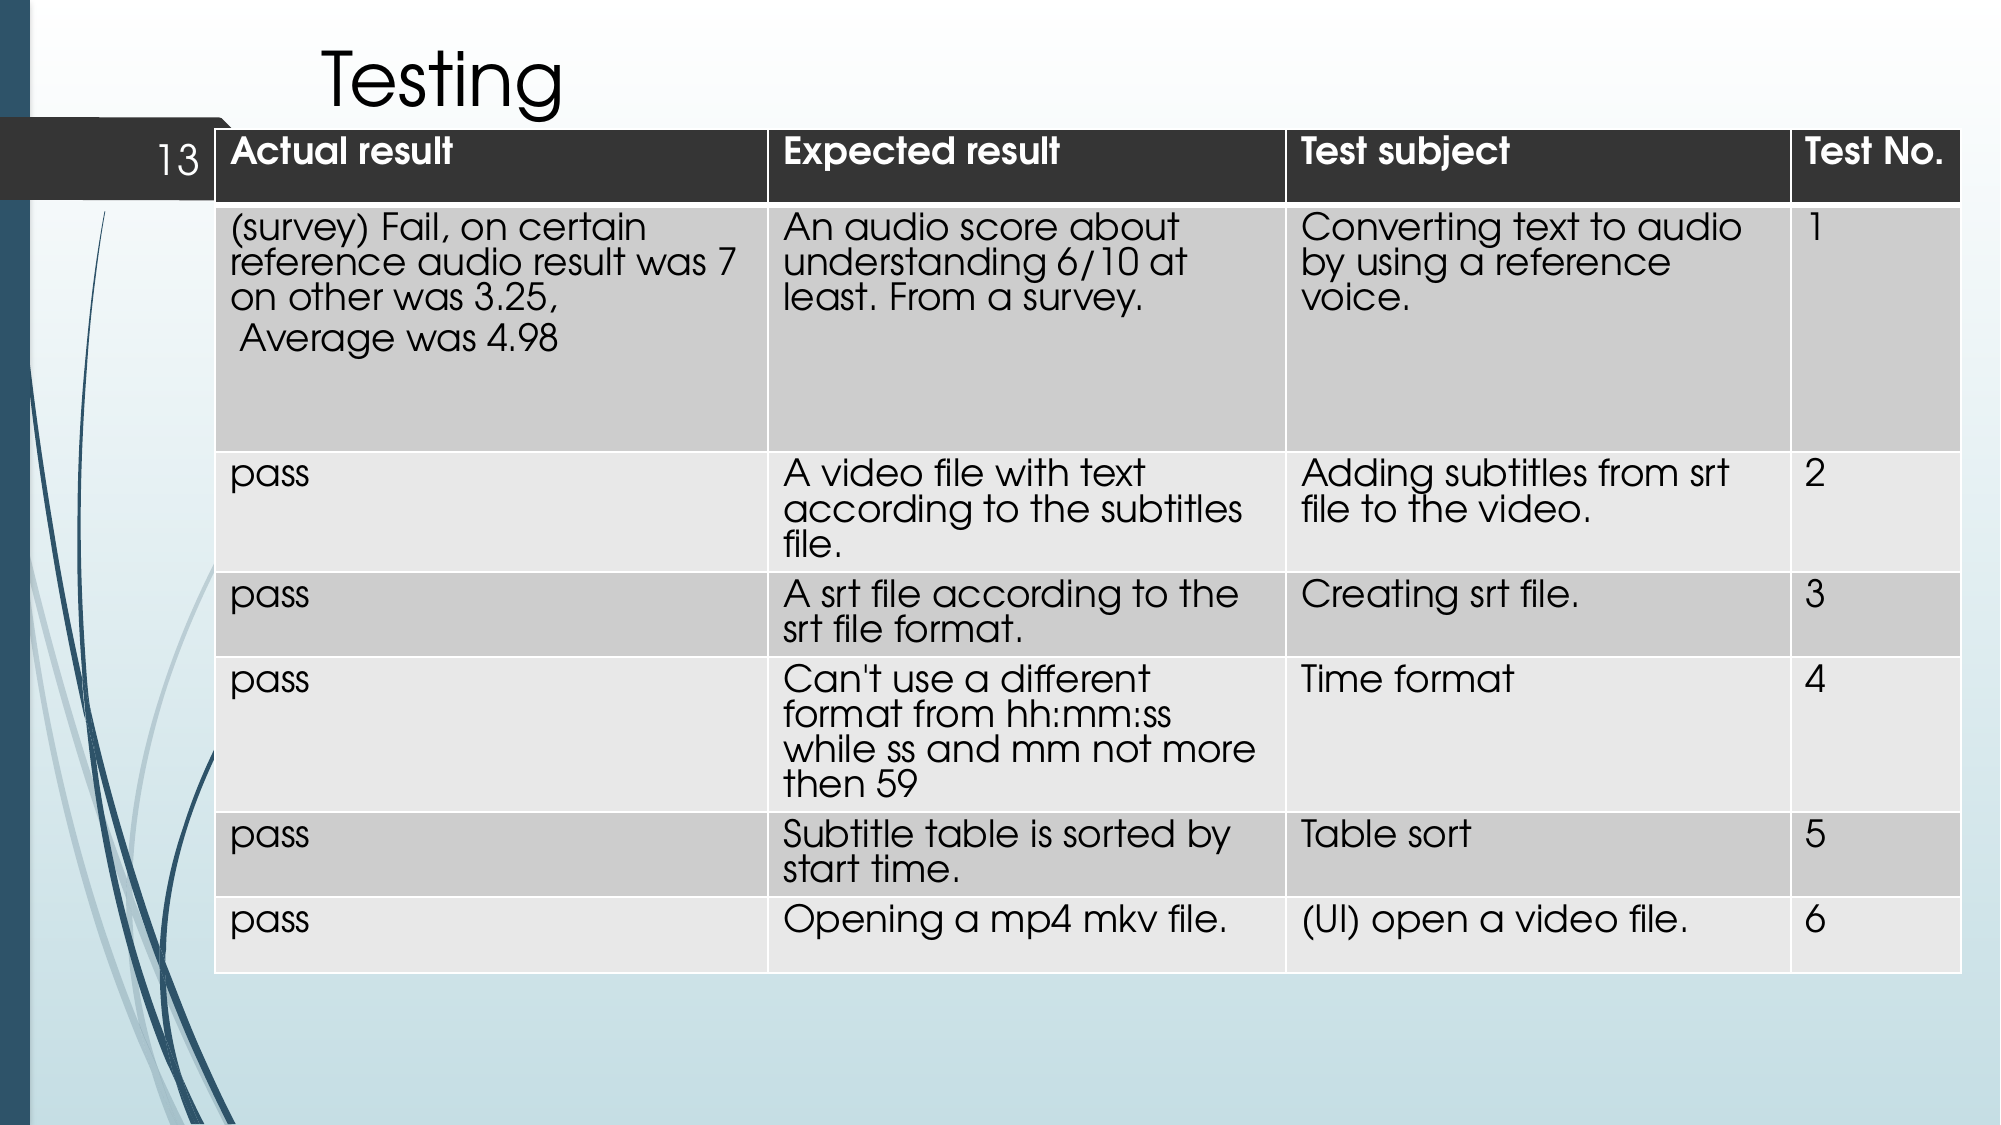

# Testing
13
| Actual result | Expected result | Test subject | Test No. |
| --- | --- | --- | --- |
| (survey) Fail, on certain reference audio result was 7 on other was 3.25, Average was 4.98 | An audio score about understanding 6/10 at least. From a survey. | Converting text to audio by using a reference voice. | 1 |
| pass | A video file with text according to the subtitles file. | Adding subtitles from srt file to the video. | 2 |
| pass | A srt file according to the srt file format. | Creating srt file. | 3 |
| pass | Can't use a different format from hh:mm:ss while ss and mm not more then 59 | Time format | 4 |
| pass | Subtitle table is sorted by start time. | Table sort | 5 |
| pass | Opening a mp4 mkv file. | (UI) open a video file. | 6 |